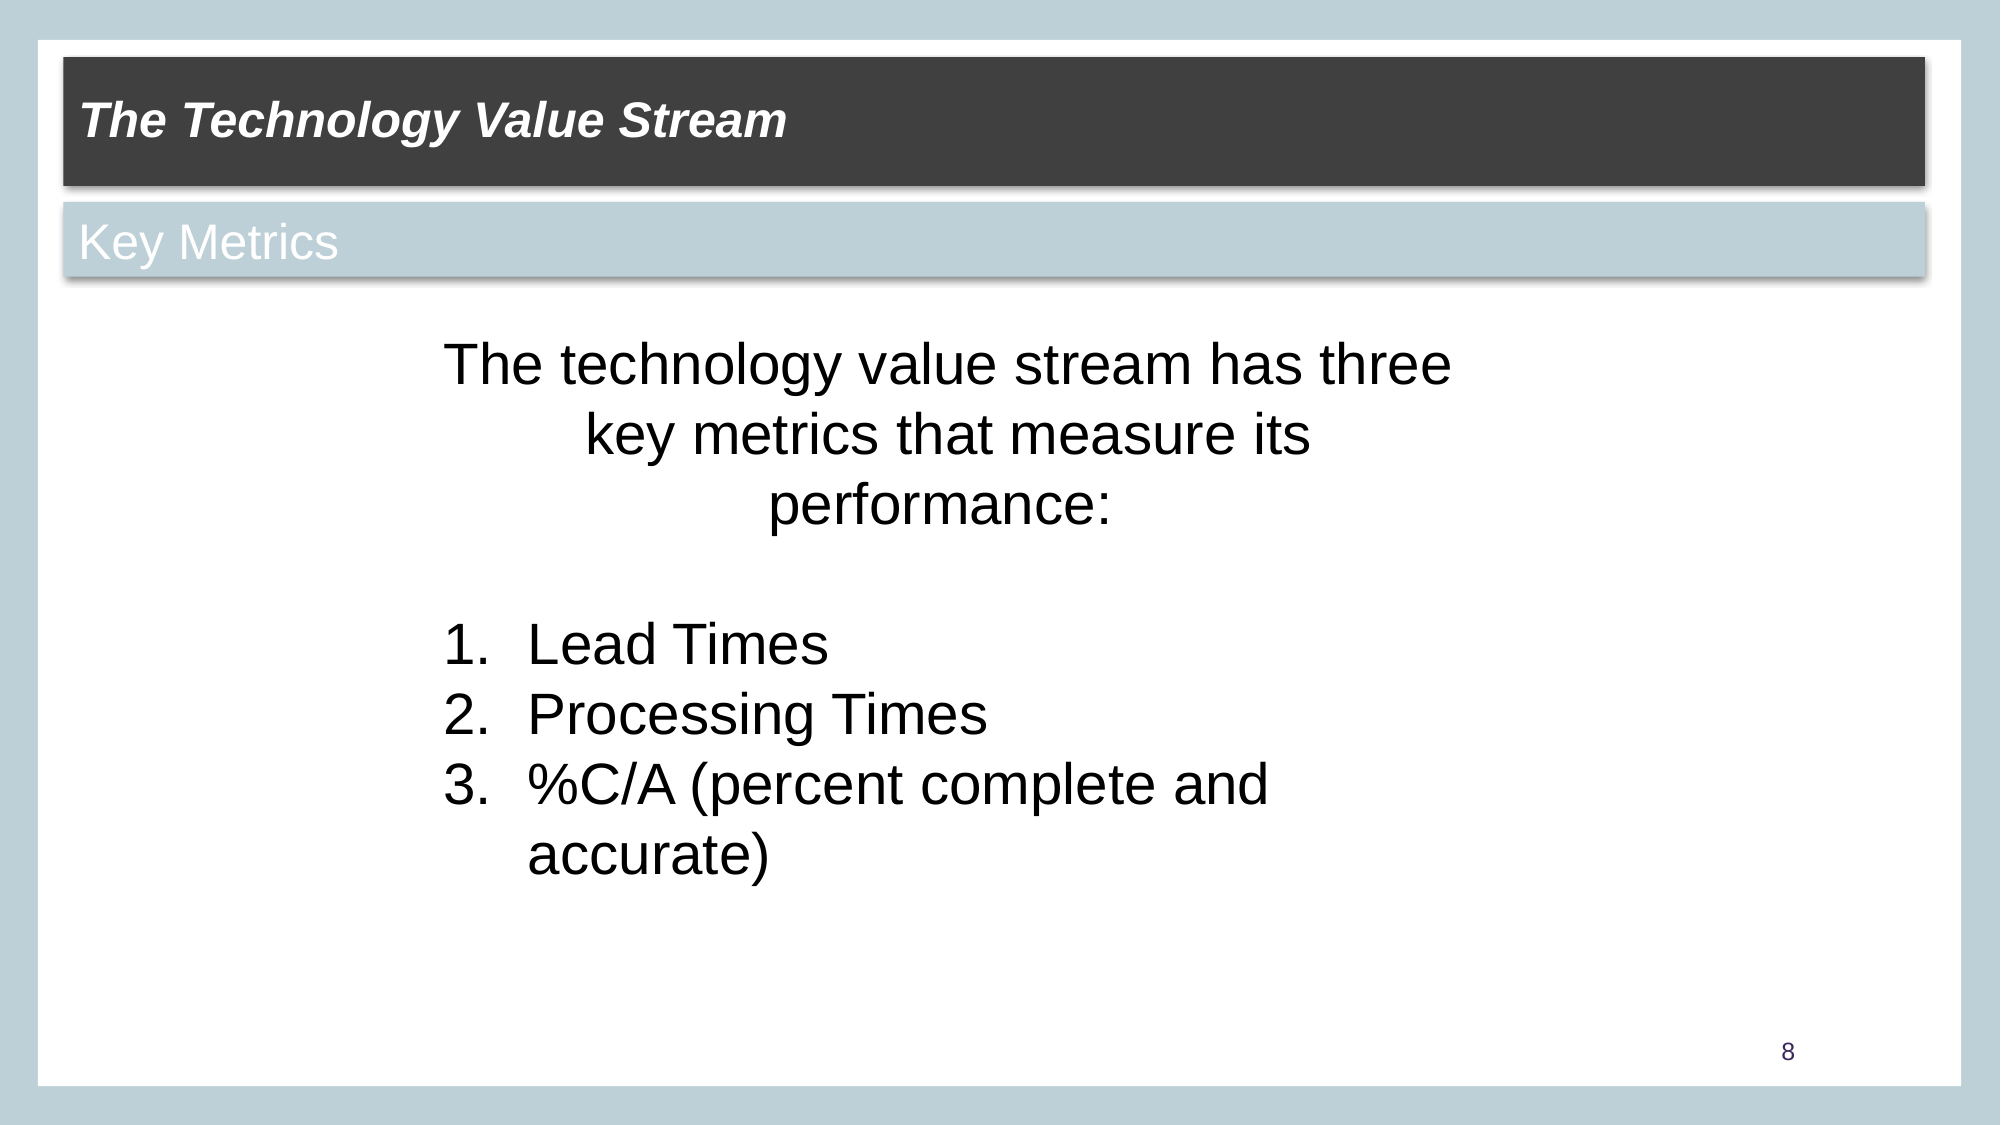

# The Technology Value Stream
Key Metrics
The technology value stream has three key metrics that measure its performance:

Lead Times
Processing Times
%C/A (percent complete and accurate)
8